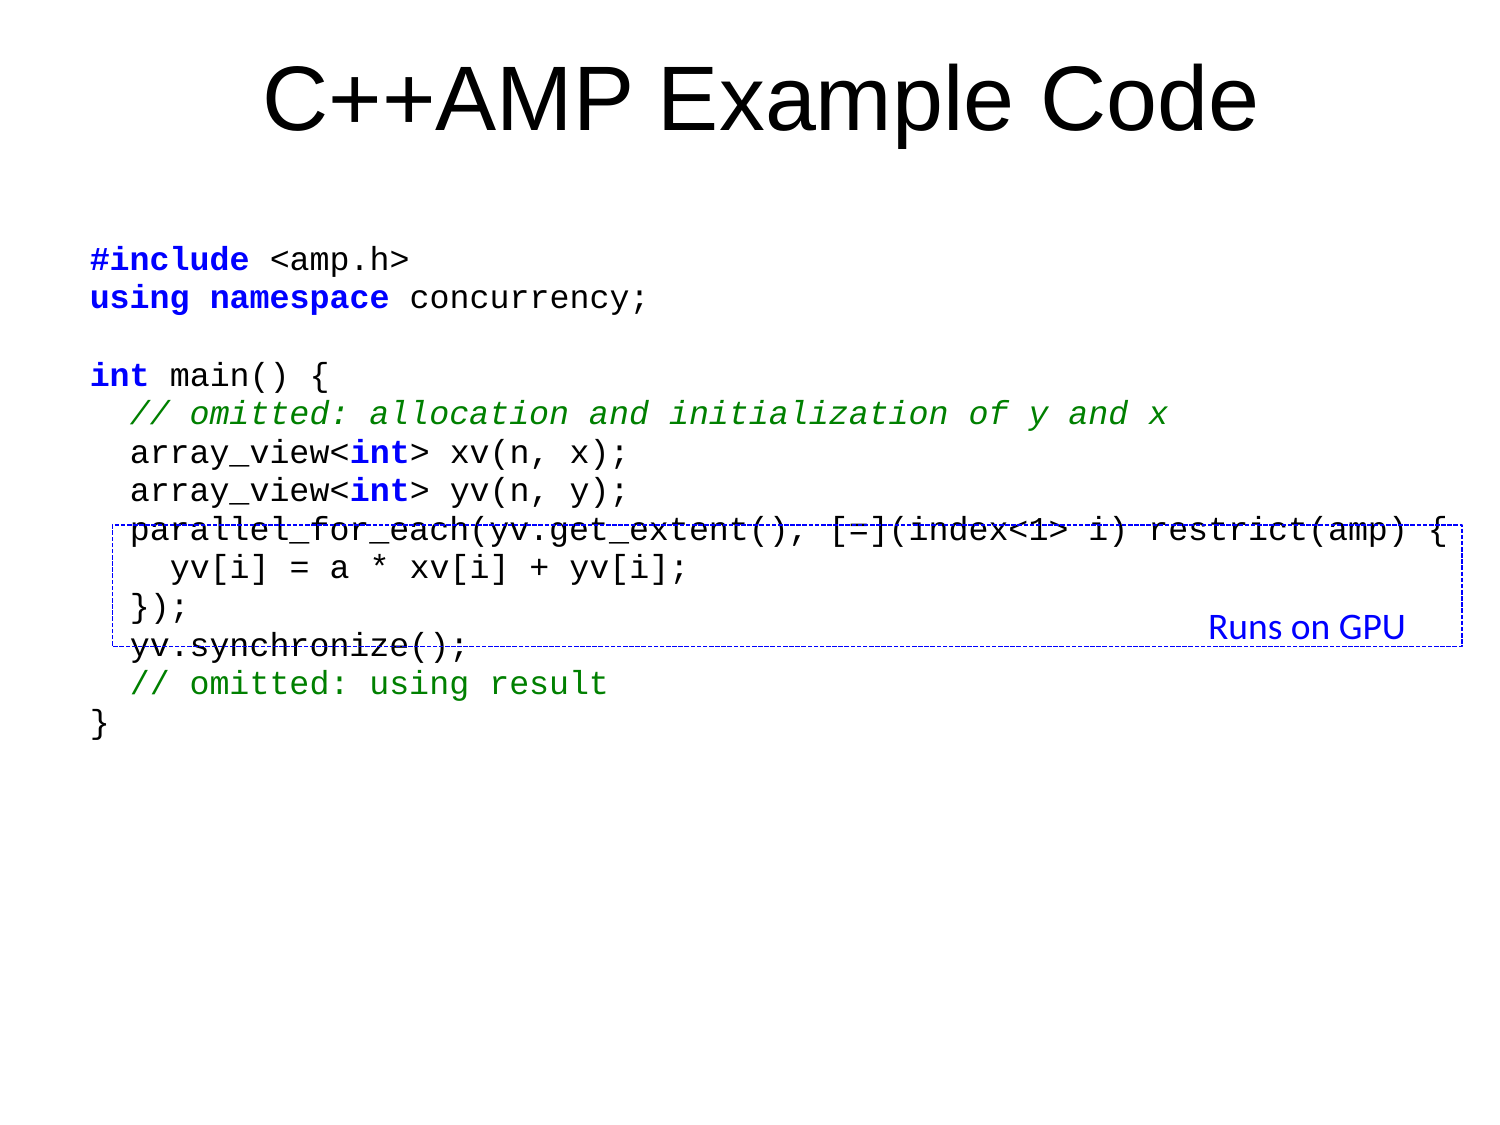

# C++AMP Example Code
#include <amp.h>
using namespace concurrency;

int main() {
  // omitted: allocation and initialization of y and x
  array_view<int> xv(n, x);
  array_view<int> yv(n, y);
  parallel_for_each(yv.get_extent(), [=](index<1> i) restrict(amp) {
    yv[i] = a * xv[i] + yv[i];
  });
  yv.synchronize();
  // omitted: using result
}

Runs on GPU